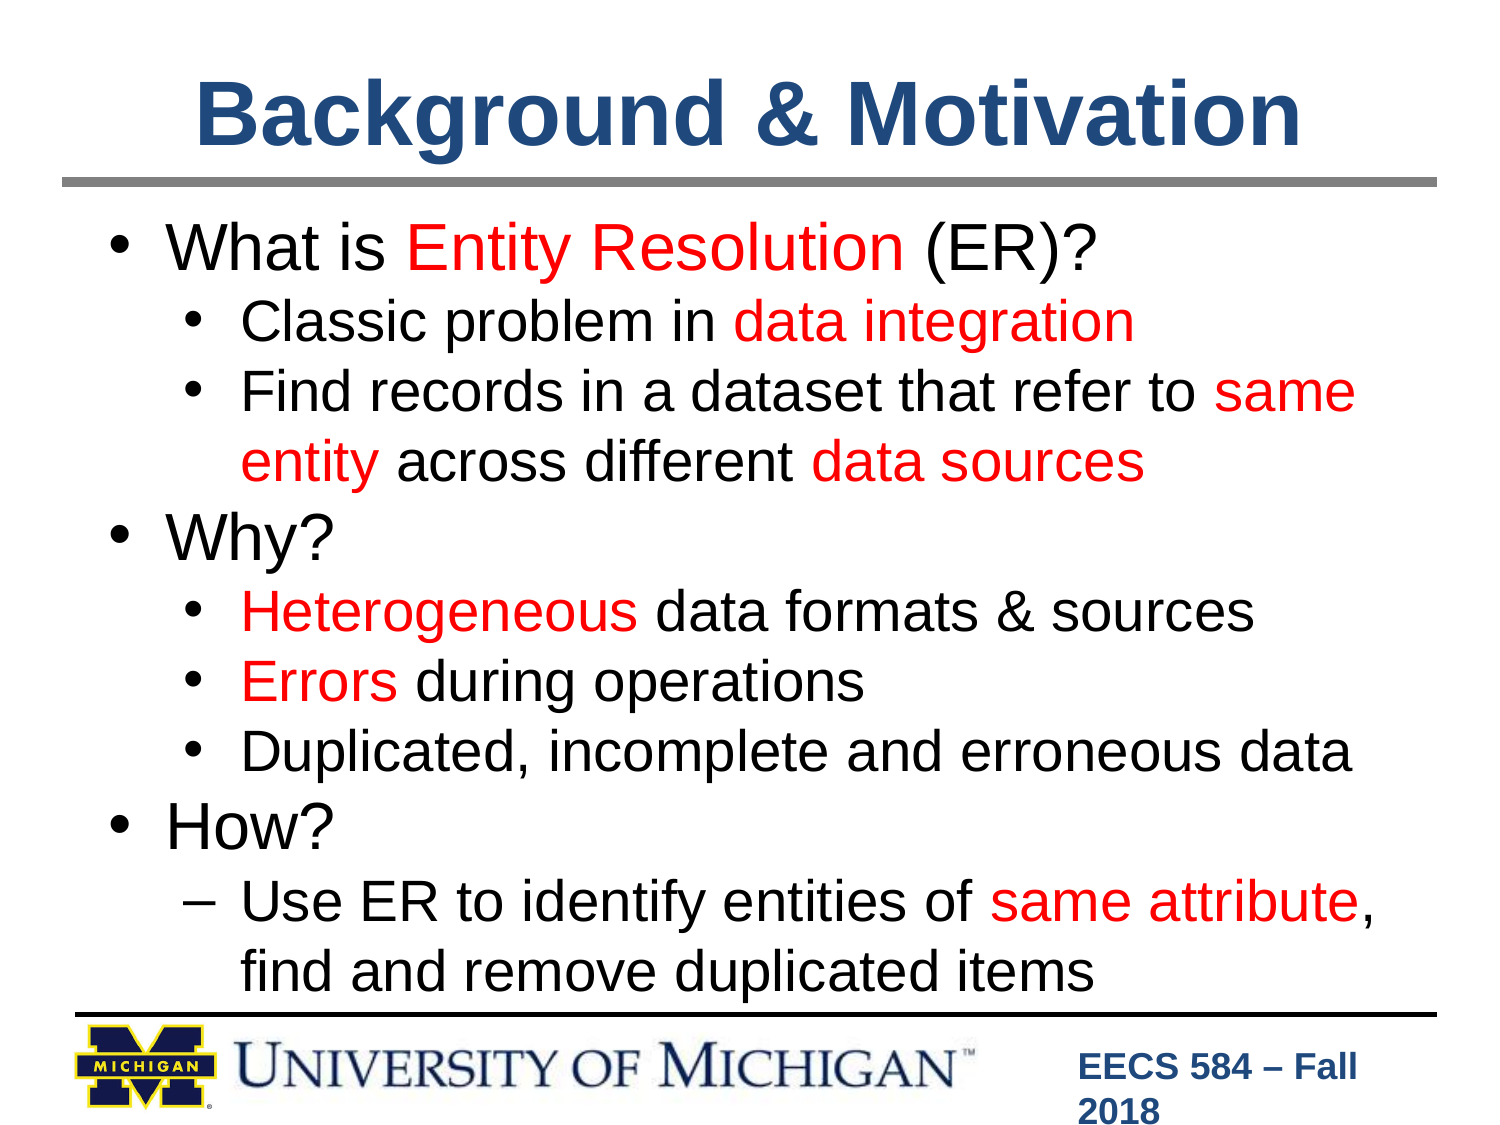

# Background & Motivation
What is Entity Resolution (ER)?
Classic problem in data integration
Find records in a dataset that refer to same entity across different data sources
Why?
Heterogeneous data formats & sources
Errors during operations
Duplicated, incomplete and erroneous data
How?
Use ER to identify entities of same attribute, find and remove duplicated items